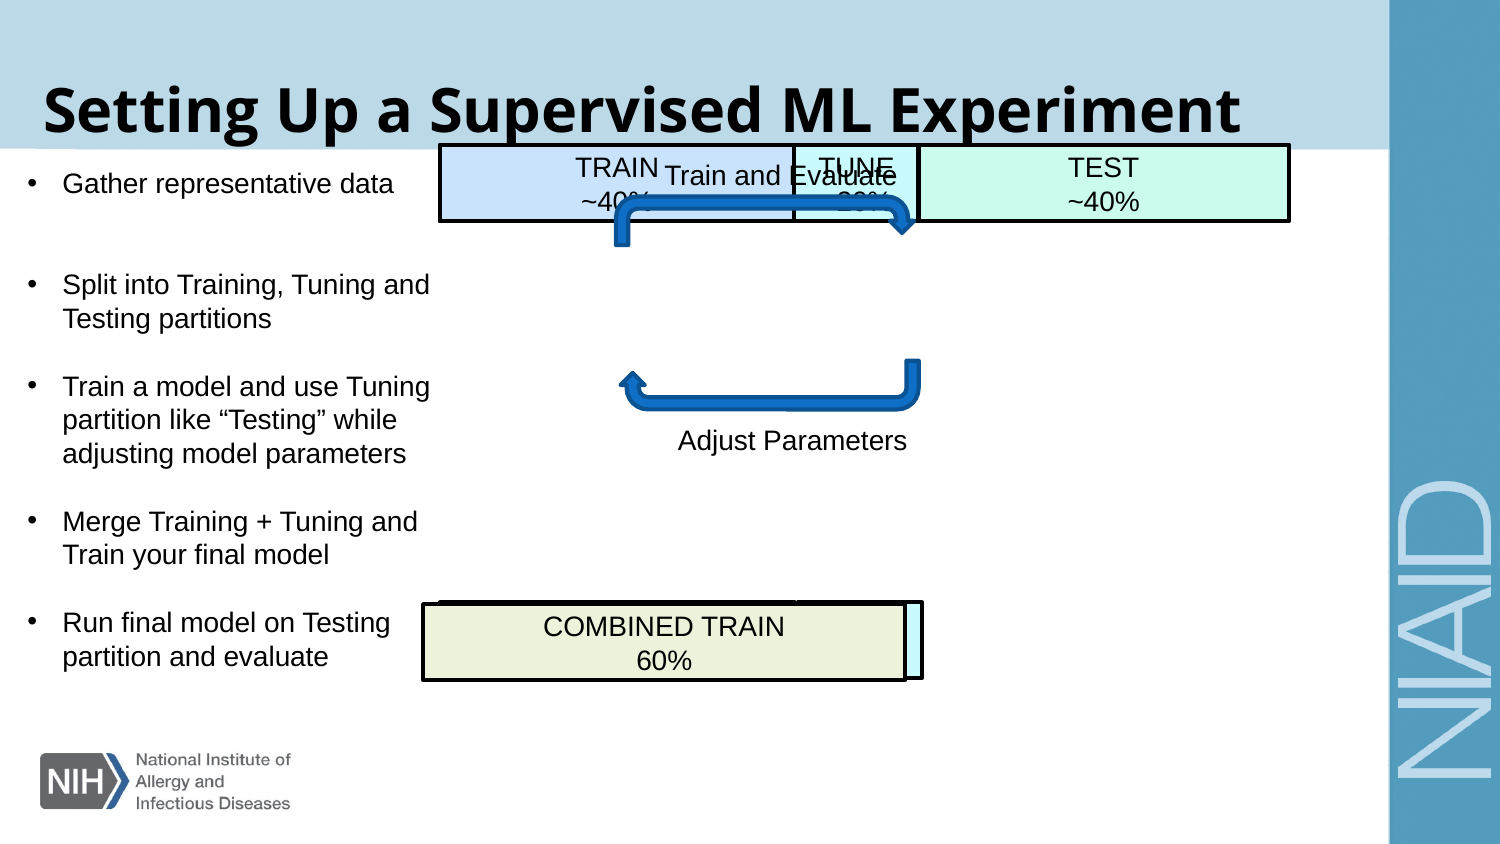

# Setting Up a Supervised ML Experiment
TRAIN
~40%
TUNE ~20%
TEST
~40%
ALL DATA
100%
Train and Evaluate
Gather representative data

Split into Training, Tuning and
Testing partitions

Train a model and use Tuning
partition like “Testing” while
adjusting model parameters

Merge Training + Tuning and
Train your final model

Run final model on Testing
partition and evaluate

Adjust Parameters
TRAIN
~40%
TUNE ~20%
COMBINED TRAIN
60%